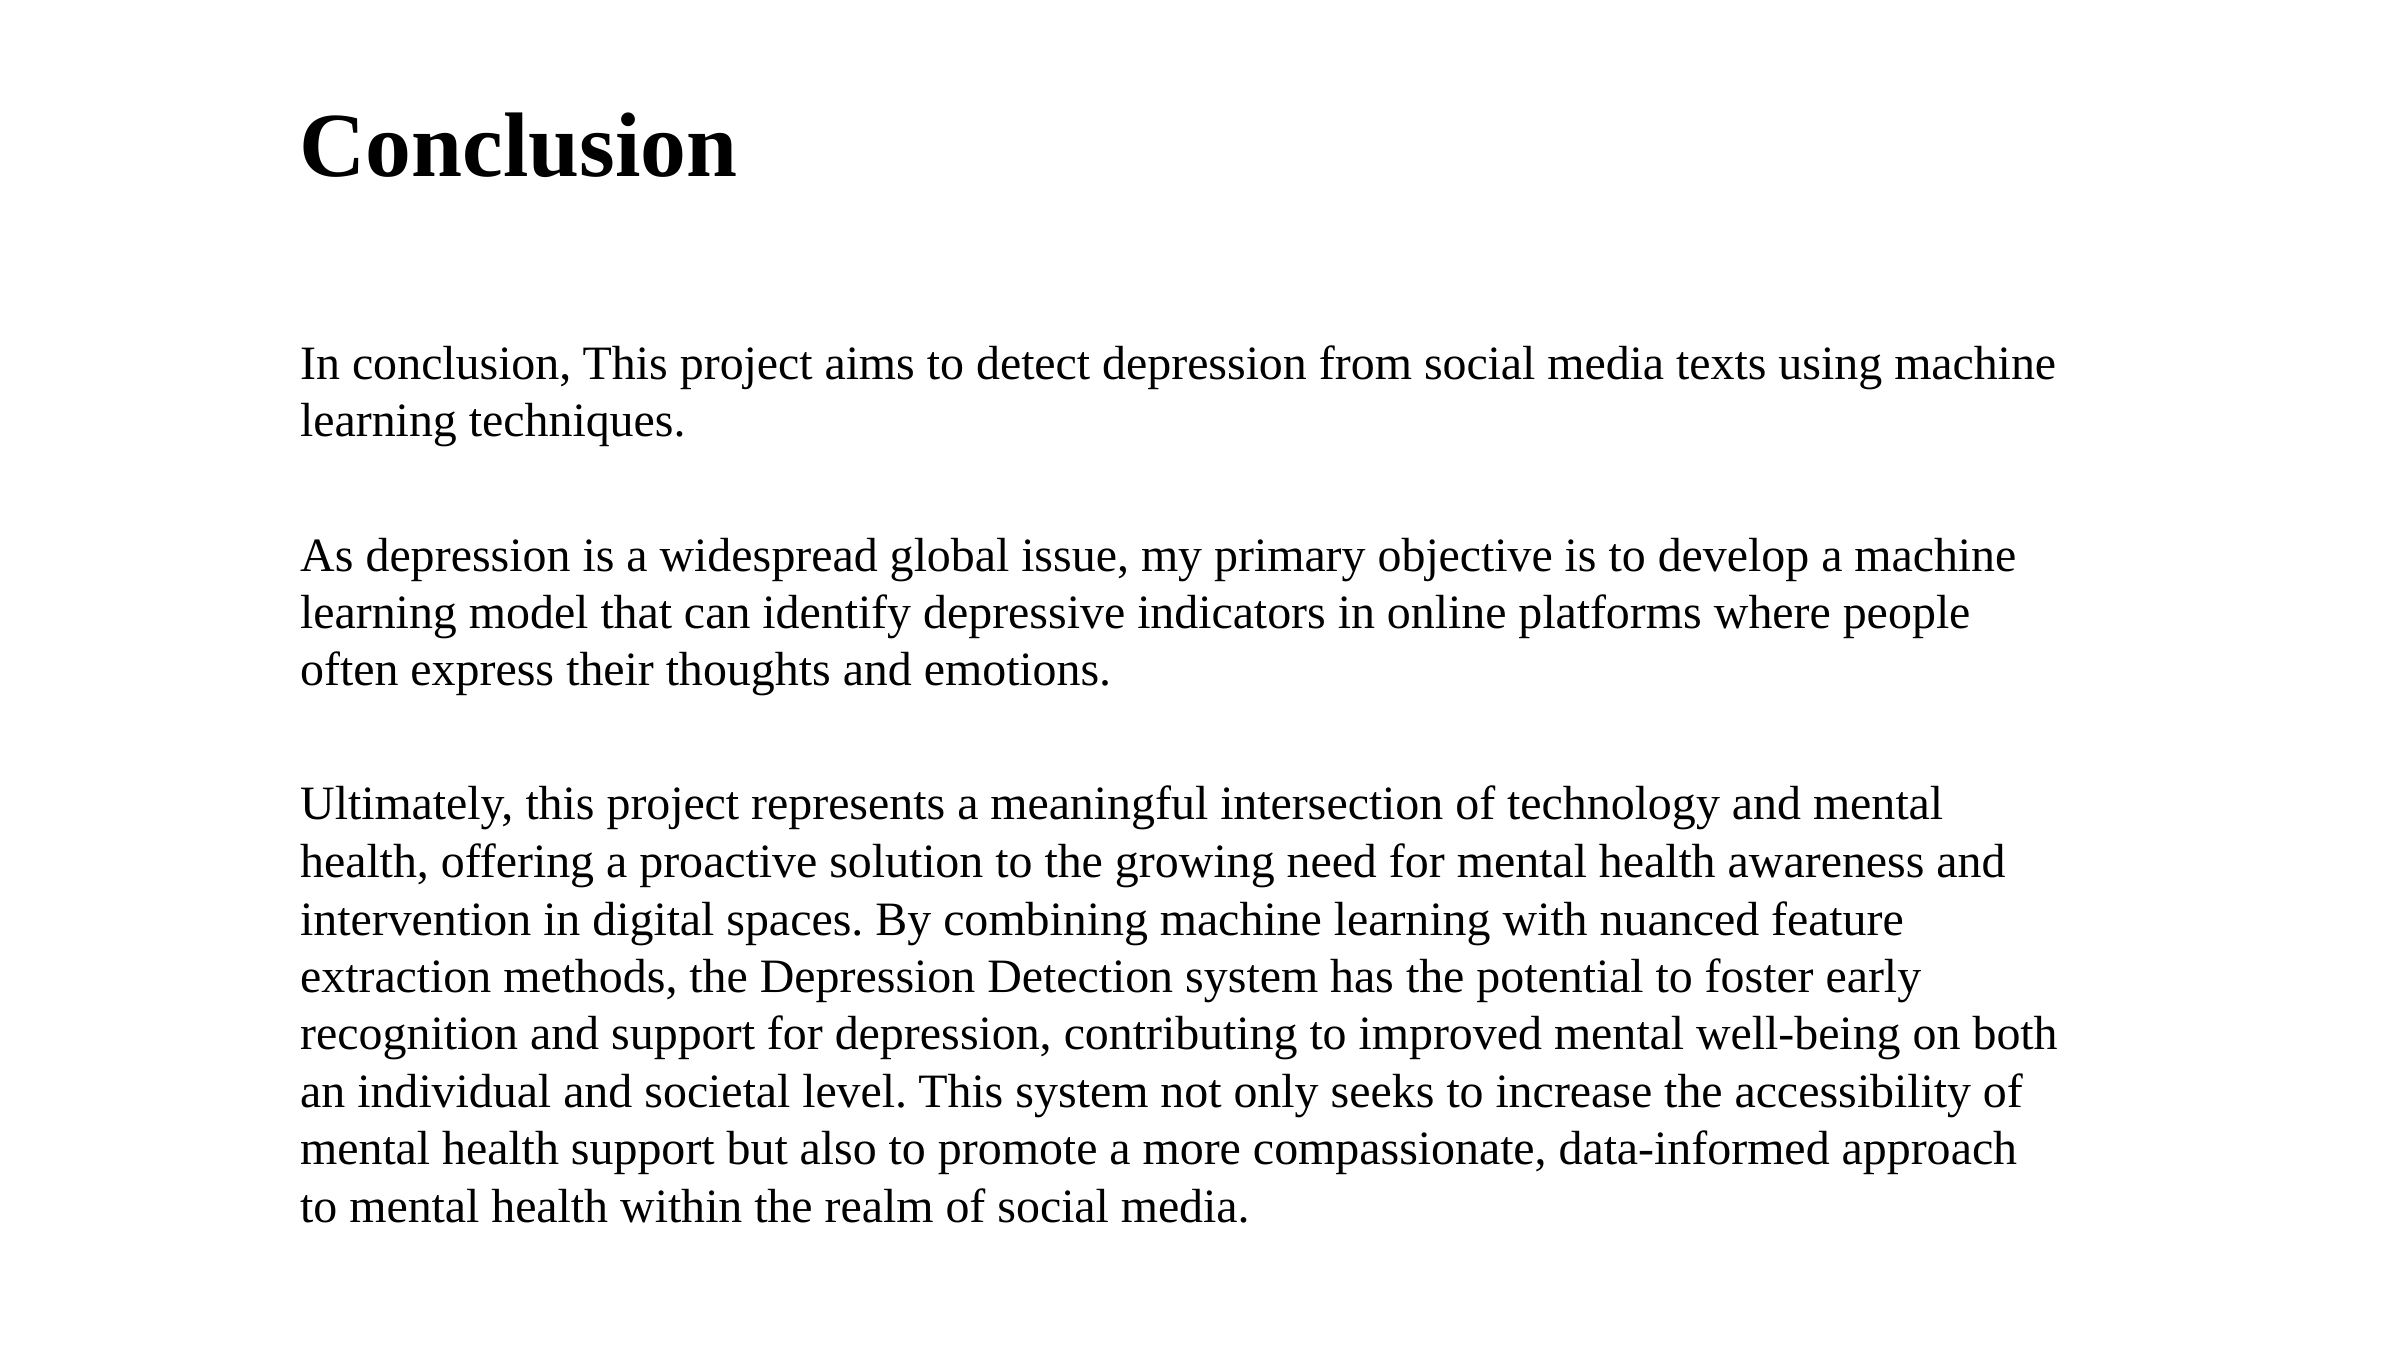

Conclusion
In conclusion, This project aims to detect depression from social media texts using machine learning techniques.

As depression is a widespread global issue, my primary objective is to develop a machine learning model that can identify depressive indicators in online platforms where people often express their thoughts and emotions.

Ultimately, this project represents a meaningful intersection of technology and mental health, offering a proactive solution to the growing need for mental health awareness and intervention in digital spaces. By combining machine learning with nuanced feature extraction methods, the Depression Detection system has the potential to foster early recognition and support for depression, contributing to improved mental well-being on both an individual and societal level. This system not only seeks to increase the accessibility of mental health support but also to promote a more compassionate, data-informed approach to mental health within the realm of social media.